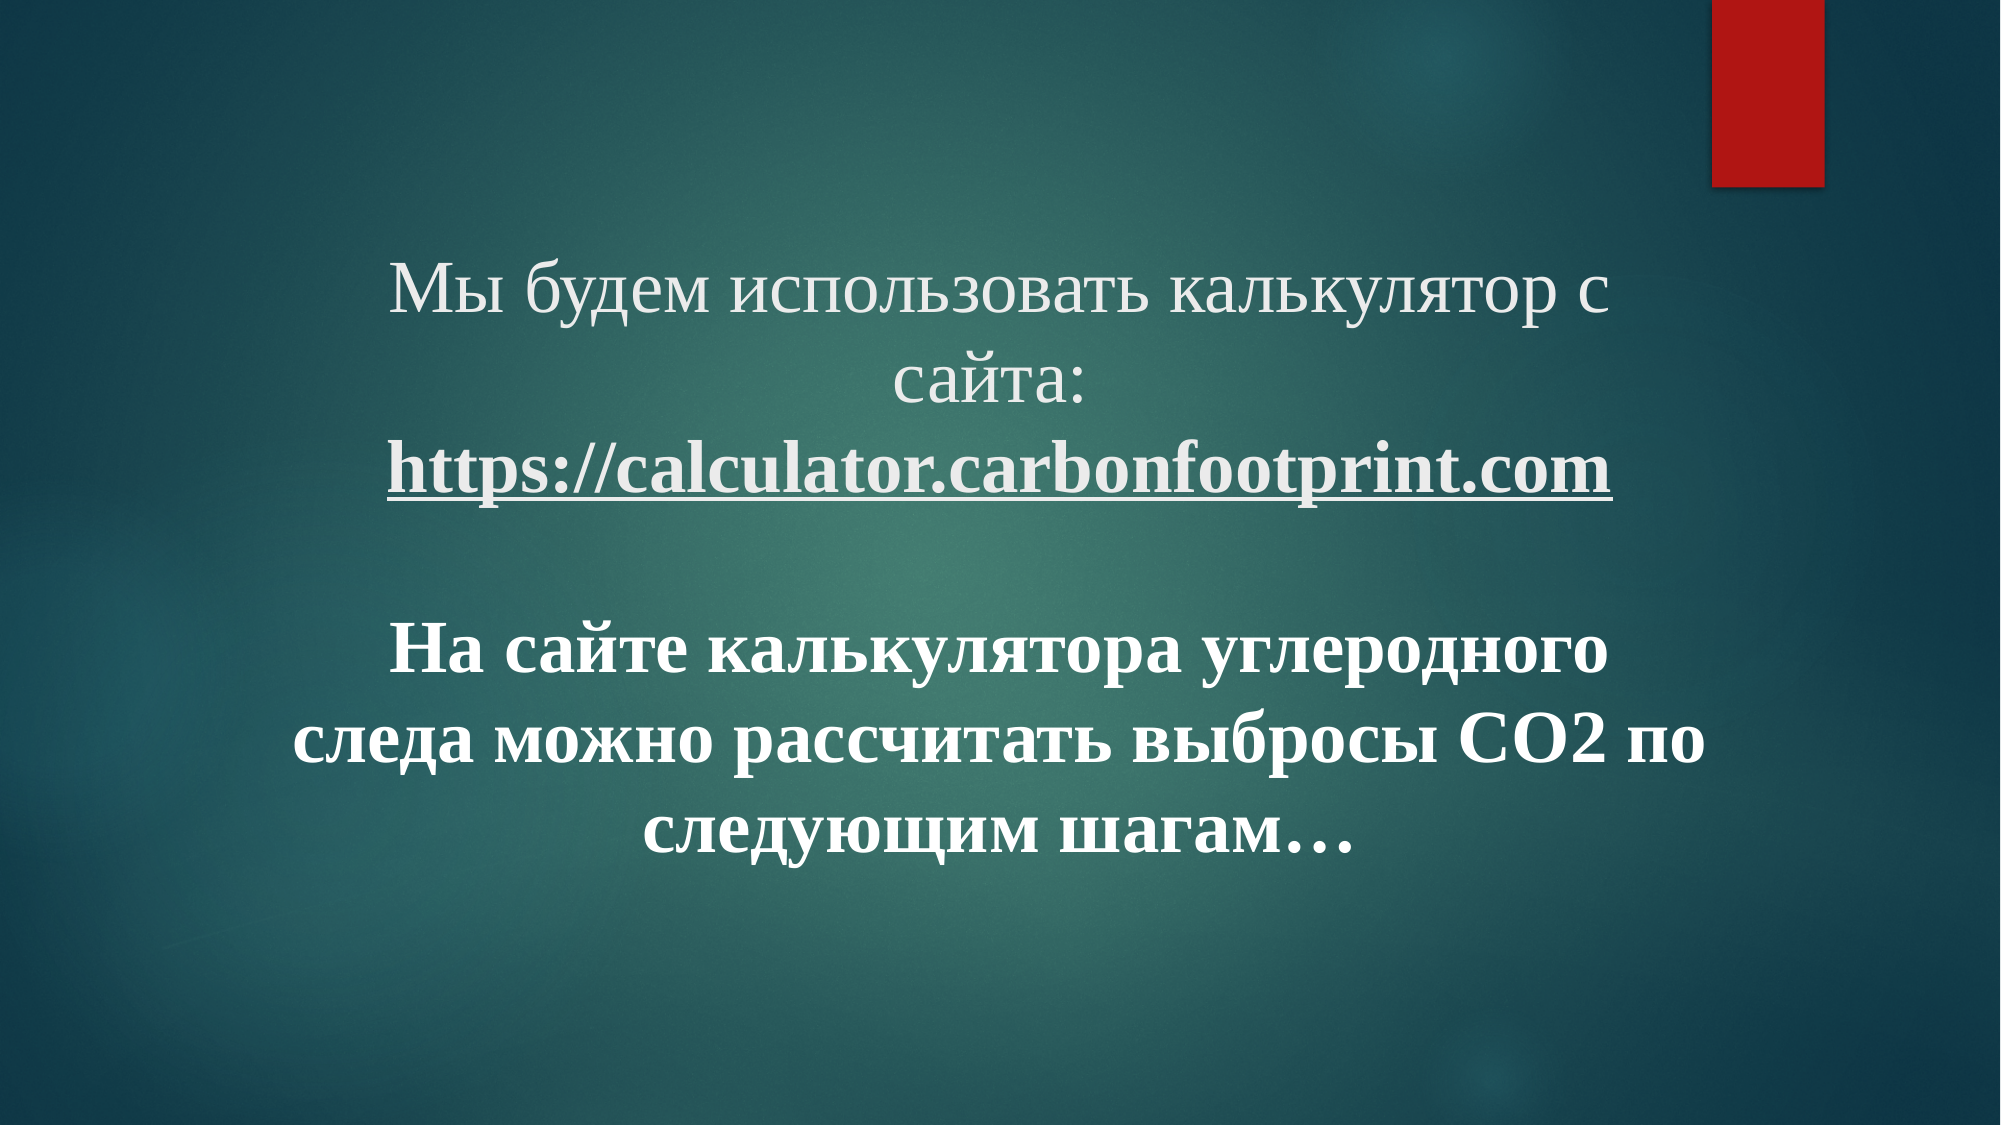

# Мы будем использовать калькулятор с сайта: https://calculator.carbonfootprint.com На сайте калькулятора углеродного следа можно рассчитать выбросы CO2 по следующим шагам…